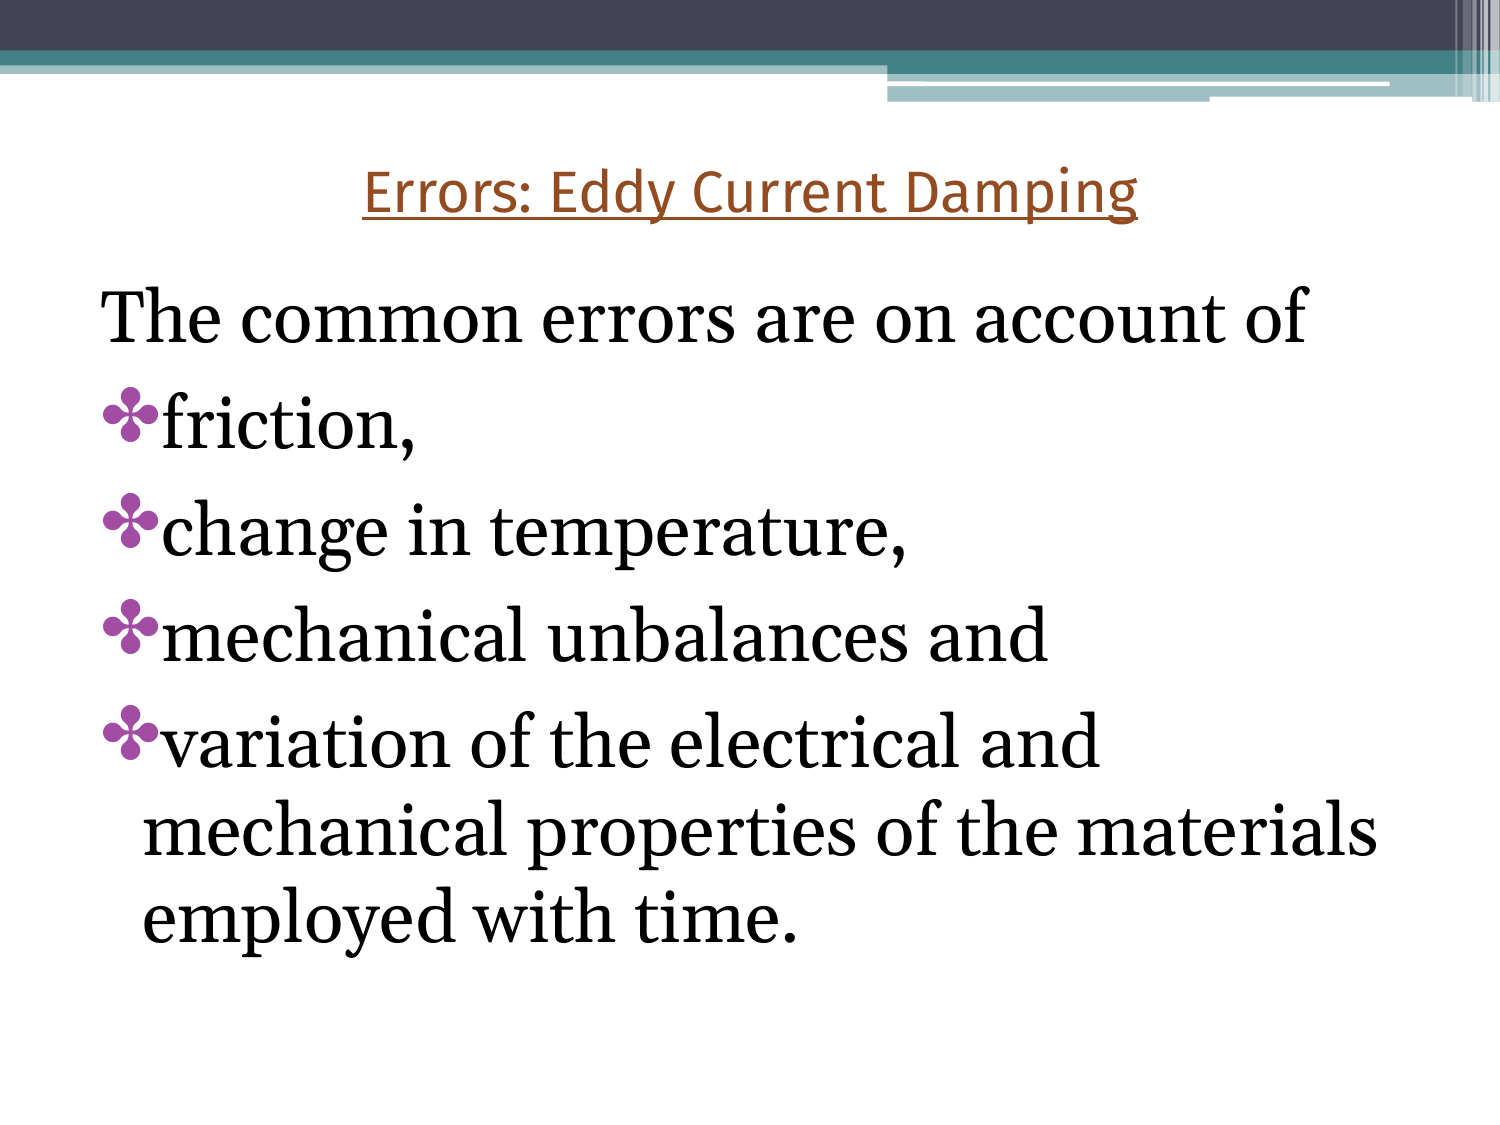

# Errors: Eddy Current Damping
The common errors are on account of
friction,
change in temperature,
mechanical unbalances and
variation of the electrical and mechanical properties of the materials employed with time.